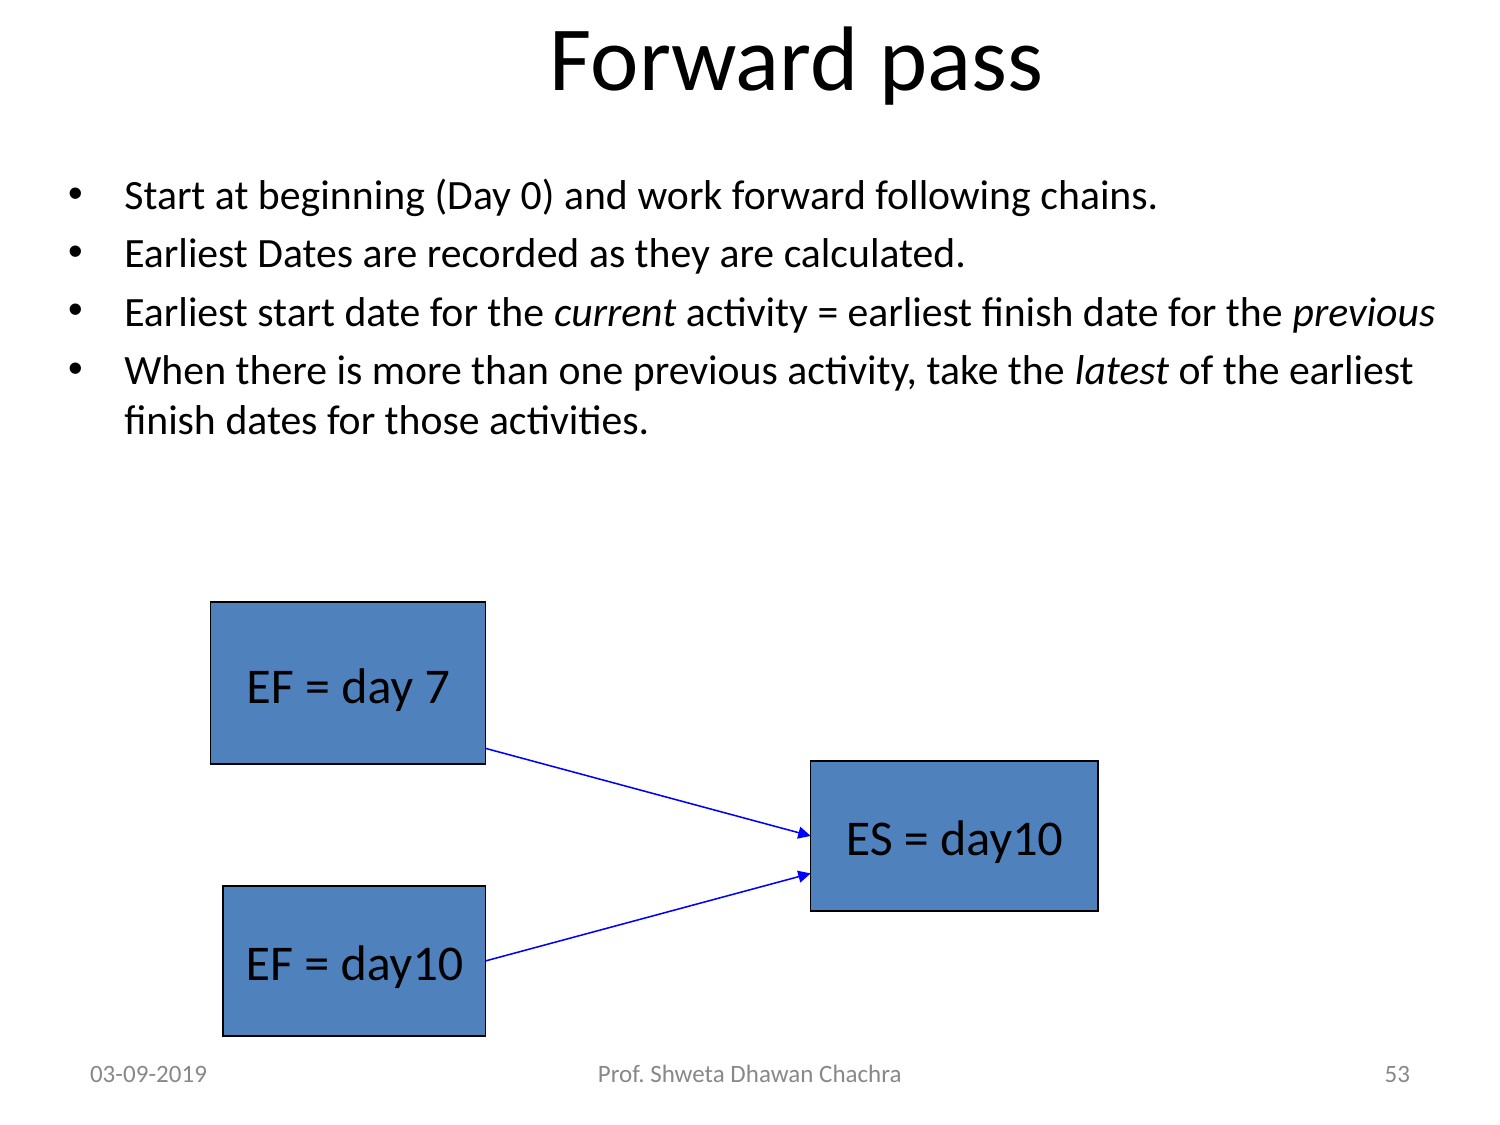

# Forward pass

Start at beginning (Day 0) and work forward following chains.
Earliest Dates are recorded as they are calculated.
Earliest start date for the current activity = earliest finish date for the previous
When there is more than one previous activity, take the latest of the earliest finish dates for those activities.
EF = day 7
ES = day10
EF = day10
03-09-2019
Prof. Shweta Dhawan Chachra
53